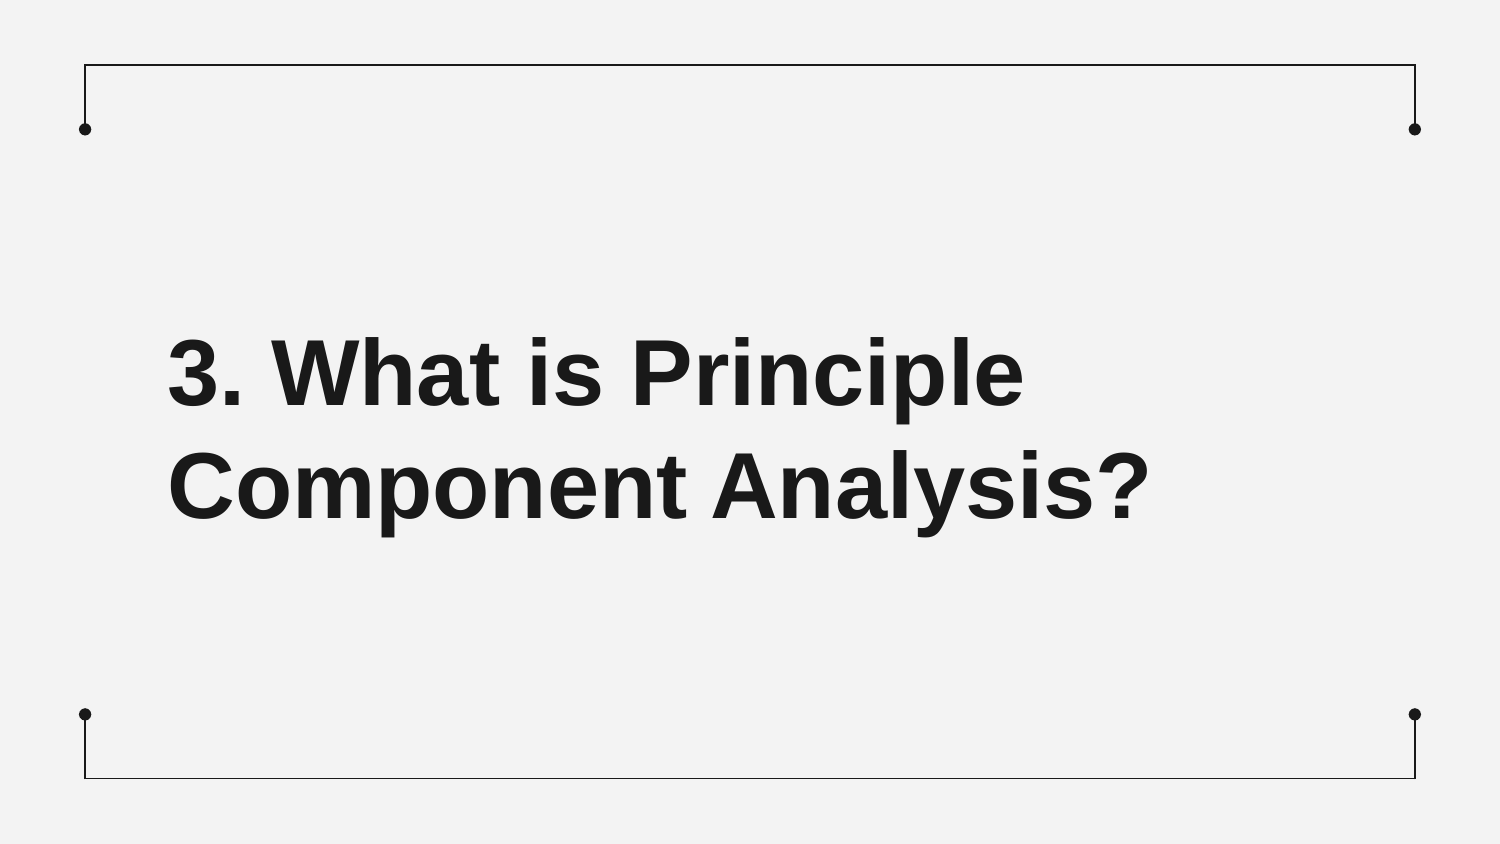

# 3. What is Principle Component Analysis?